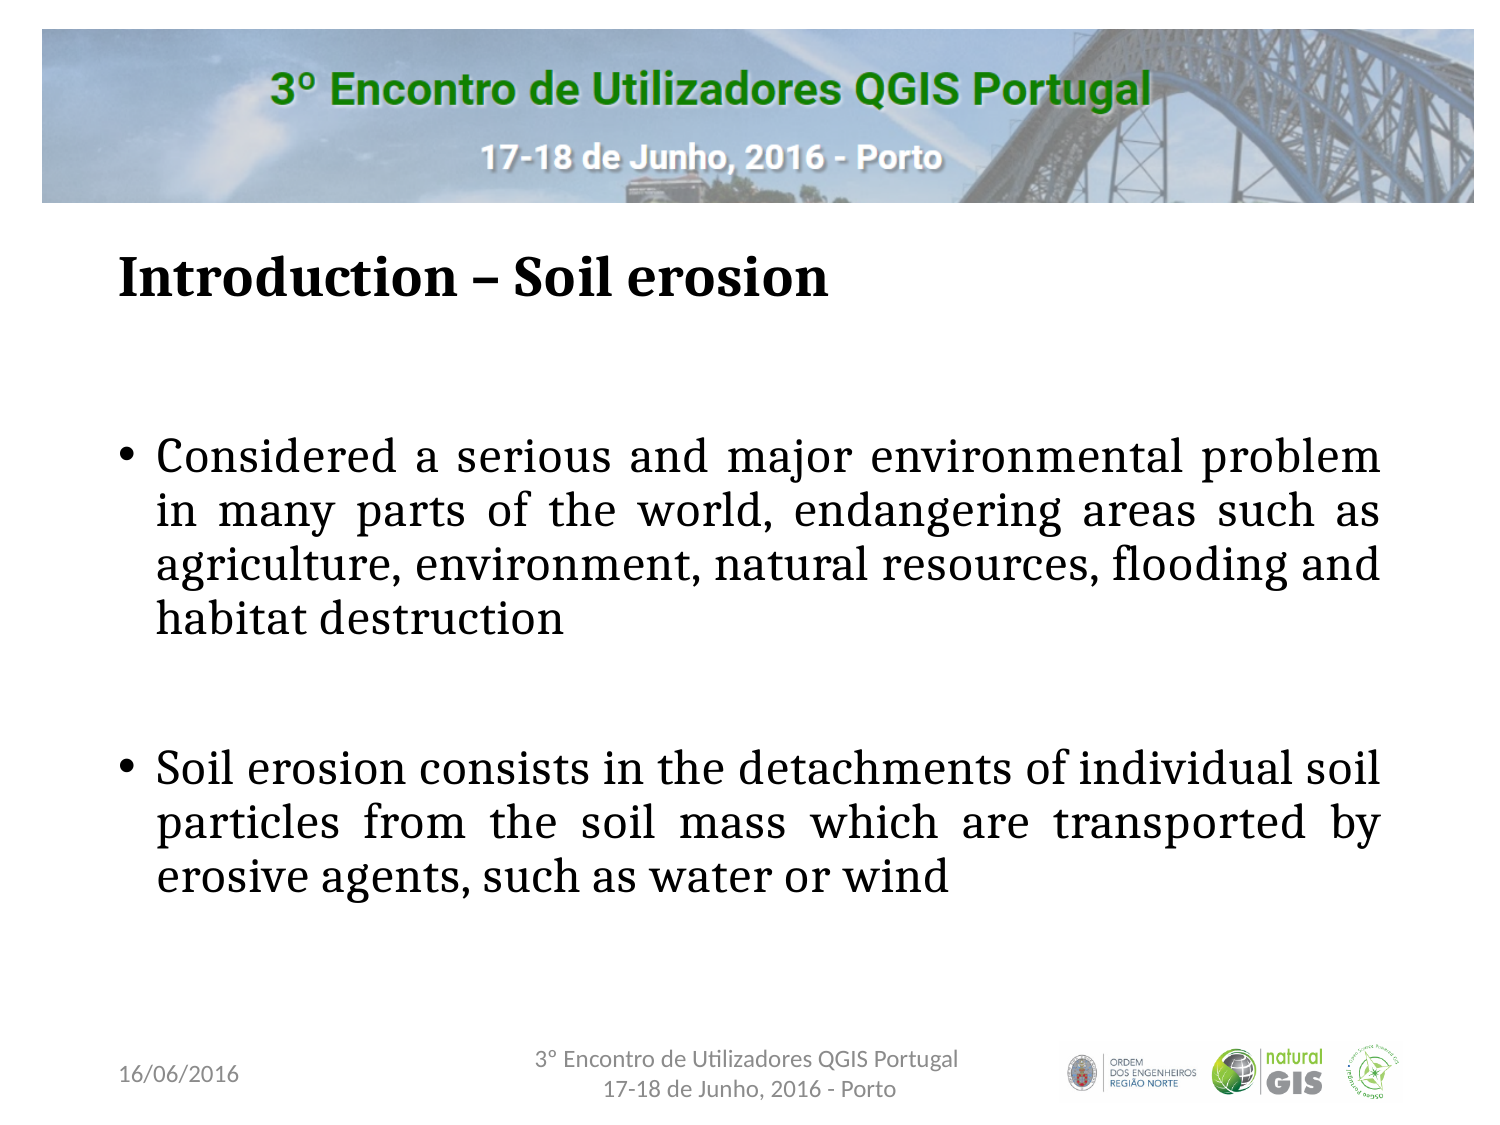

# Introduction – Soil erosion

Considered a serious and major environmental problem in many parts of the world, endangering areas such as agriculture, environment, natural resources, flooding and habitat destruction

Soil erosion consists in the detachments of individual soil particles from the soil mass which are transported by erosive agents, such as water or wind

16/06/2016
3º Encontro de Utilizadores QGIS Portugal
17-18 de Junho, 2016 - Porto
5